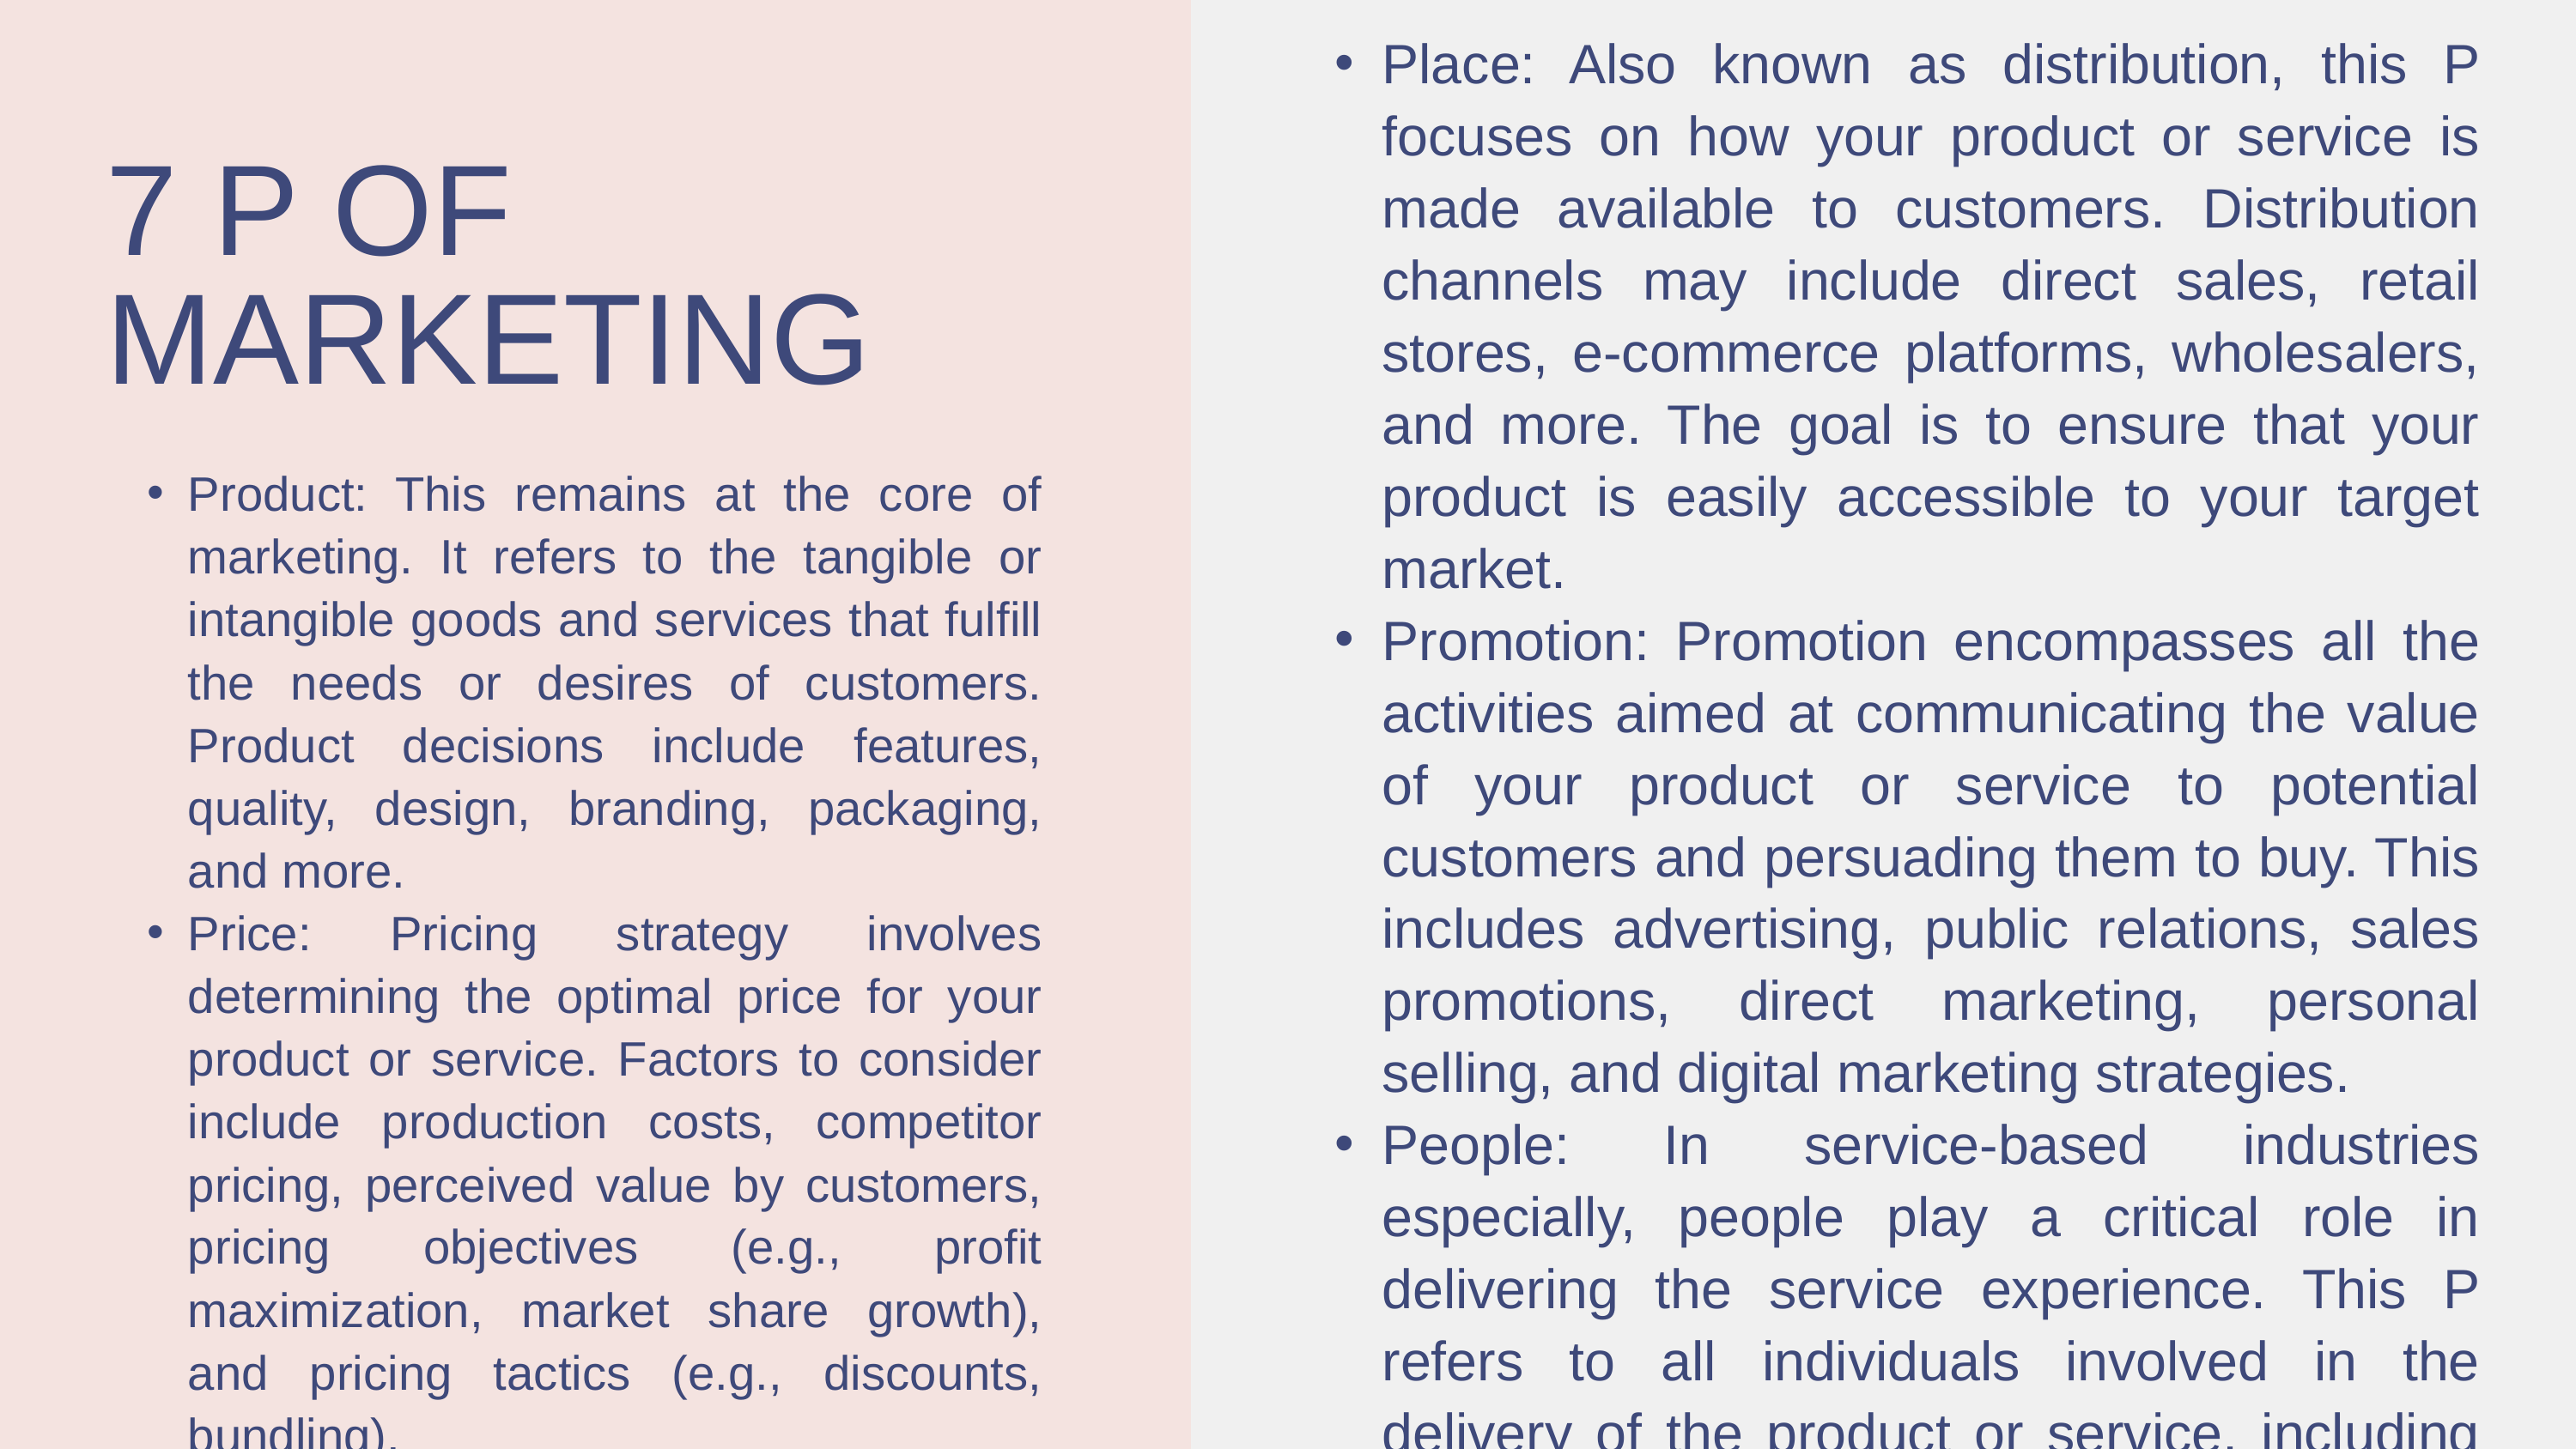

Place: Also known as distribution, this P focuses on how your product or service is made available to customers. Distribution channels may include direct sales, retail stores, e-commerce platforms, wholesalers, and more. The goal is to ensure that your product is easily accessible to your target market.
Promotion: Promotion encompasses all the activities aimed at communicating the value of your product or service to potential customers and persuading them to buy. This includes advertising, public relations, sales promotions, direct marketing, personal selling, and digital marketing strategies.
People: In service-based industries especially, people play a critical role in delivering the service experience. This P refers to all individuals involved in the delivery of the product or service, including employees, customer service representatives, salespeople,  customersthemselves.

7 P OF MARKETING
Product: This remains at the core of marketing. It refers to the tangible or intangible goods and services that fulfill the needs or desires of customers. Product decisions include features, quality, design, branding, packaging, and more.
Price: Pricing strategy involves determining the optimal price for your product or service. Factors to consider include production costs, competitor pricing, perceived value by customers, pricing objectives (e.g., profit maximization, market share growth), and pricing tactics (e.g., discounts, bundling).